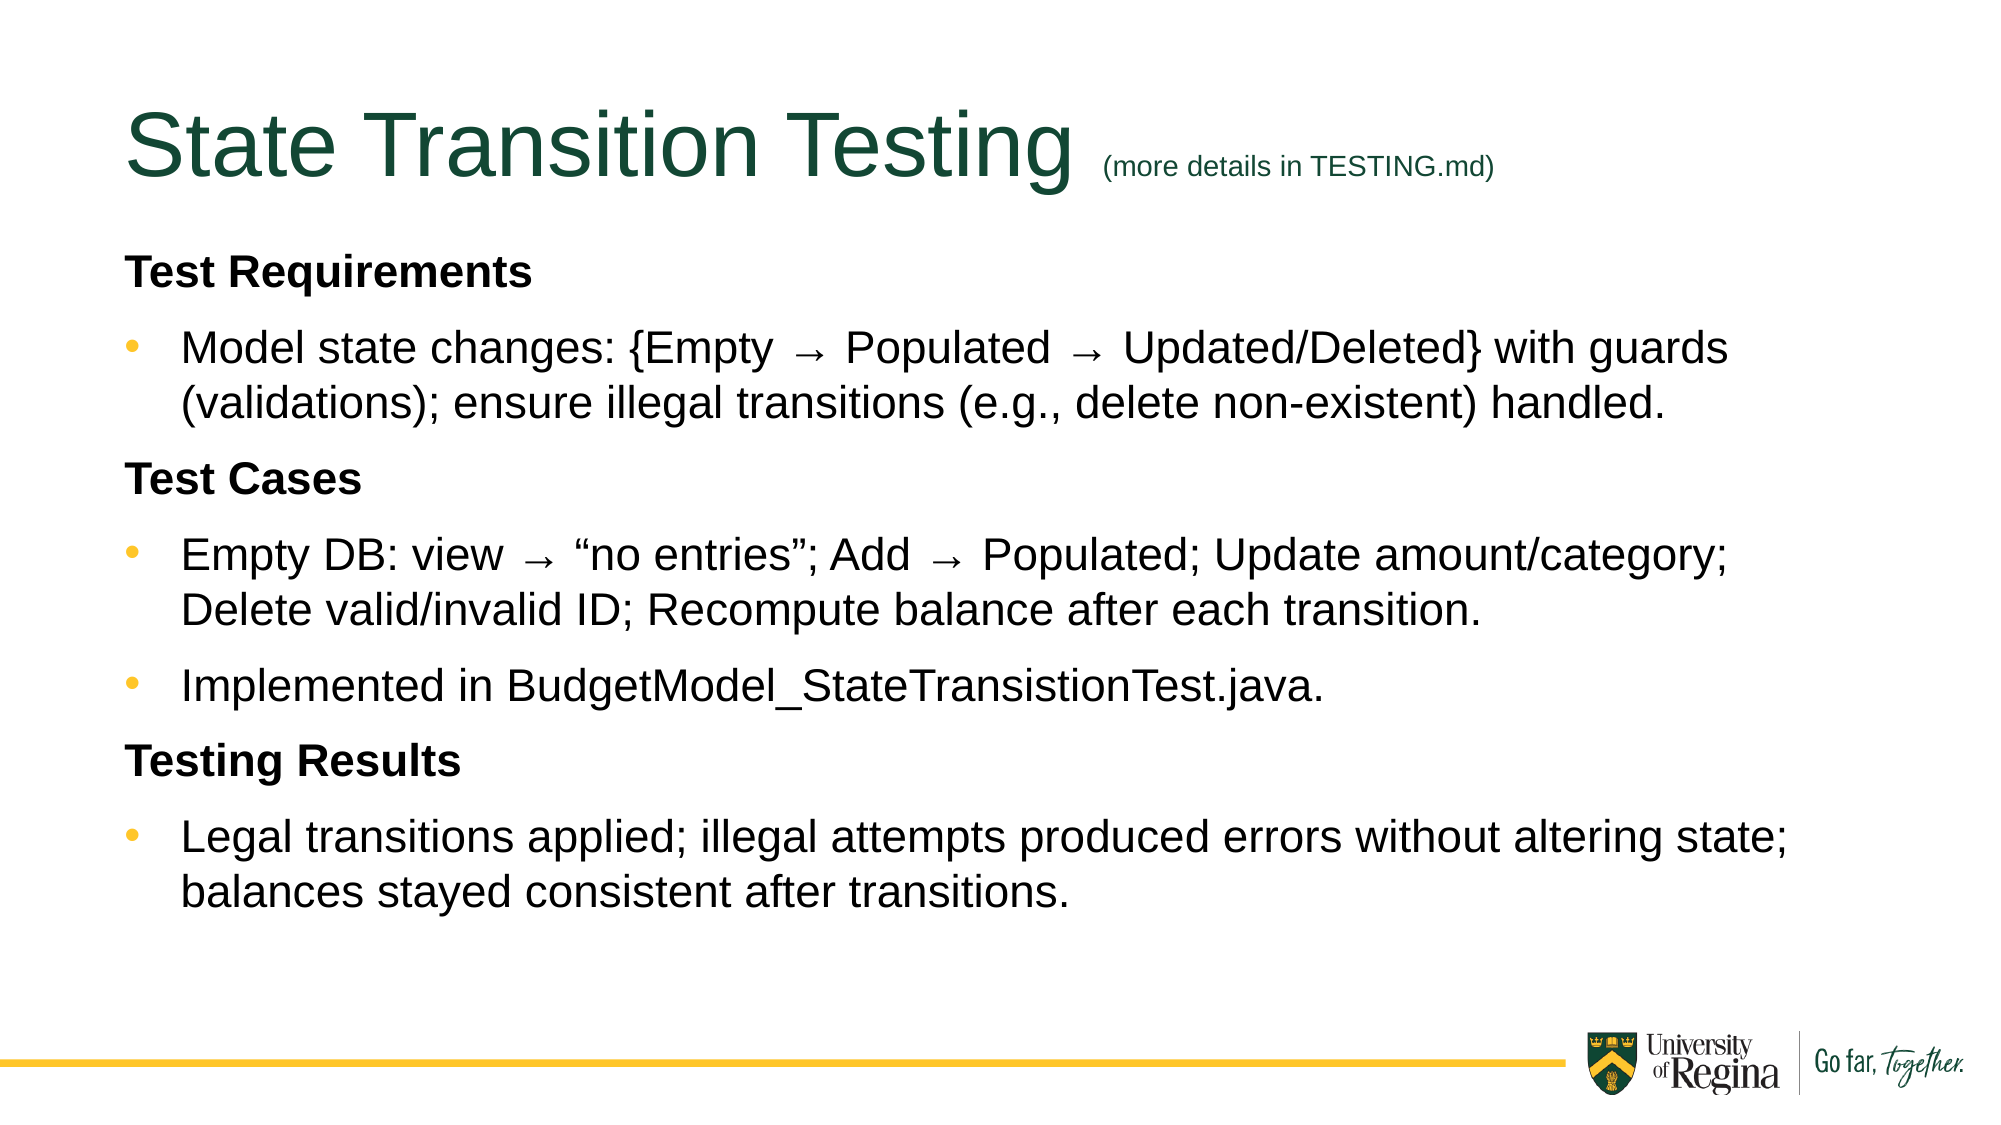

State Transition Testing (more details in TESTING.md)
Test Requirements
Model state changes: {Empty → Populated → Updated/Deleted} with guards (validations); ensure illegal transitions (e.g., delete non‑existent) handled.
Test Cases
Empty DB: view → “no entries”; Add → Populated; Update amount/category; Delete valid/invalid ID; Recompute balance after each transition.
Implemented in BudgetModel_StateTransistionTest.java.
Testing Results
Legal transitions applied; illegal attempts produced errors without altering state; balances stayed consistent after transitions.